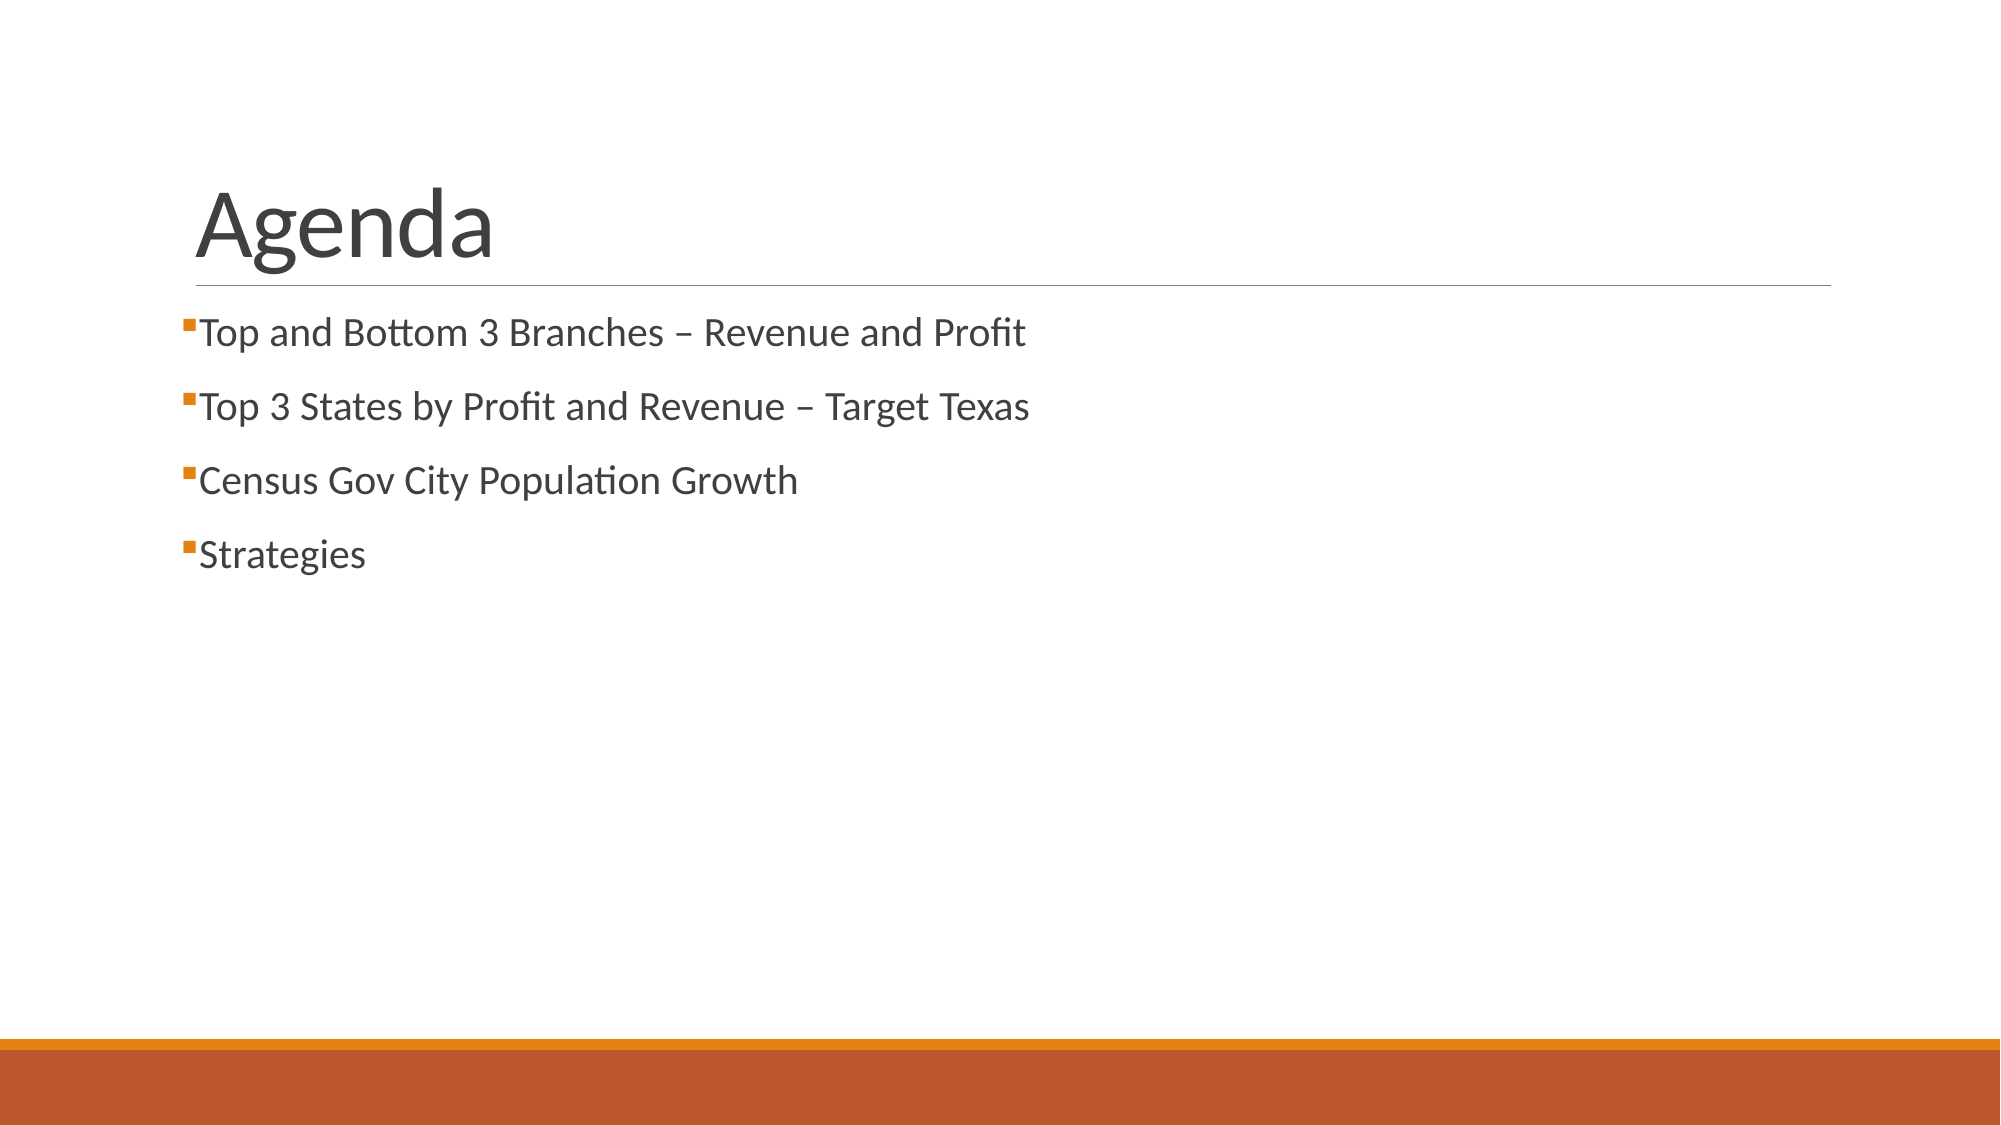

# Agenda
Top and Bottom 3 Branches – Revenue and Profit
Top 3 States by Profit and Revenue – Target Texas
Census Gov City Population Growth
Strategies